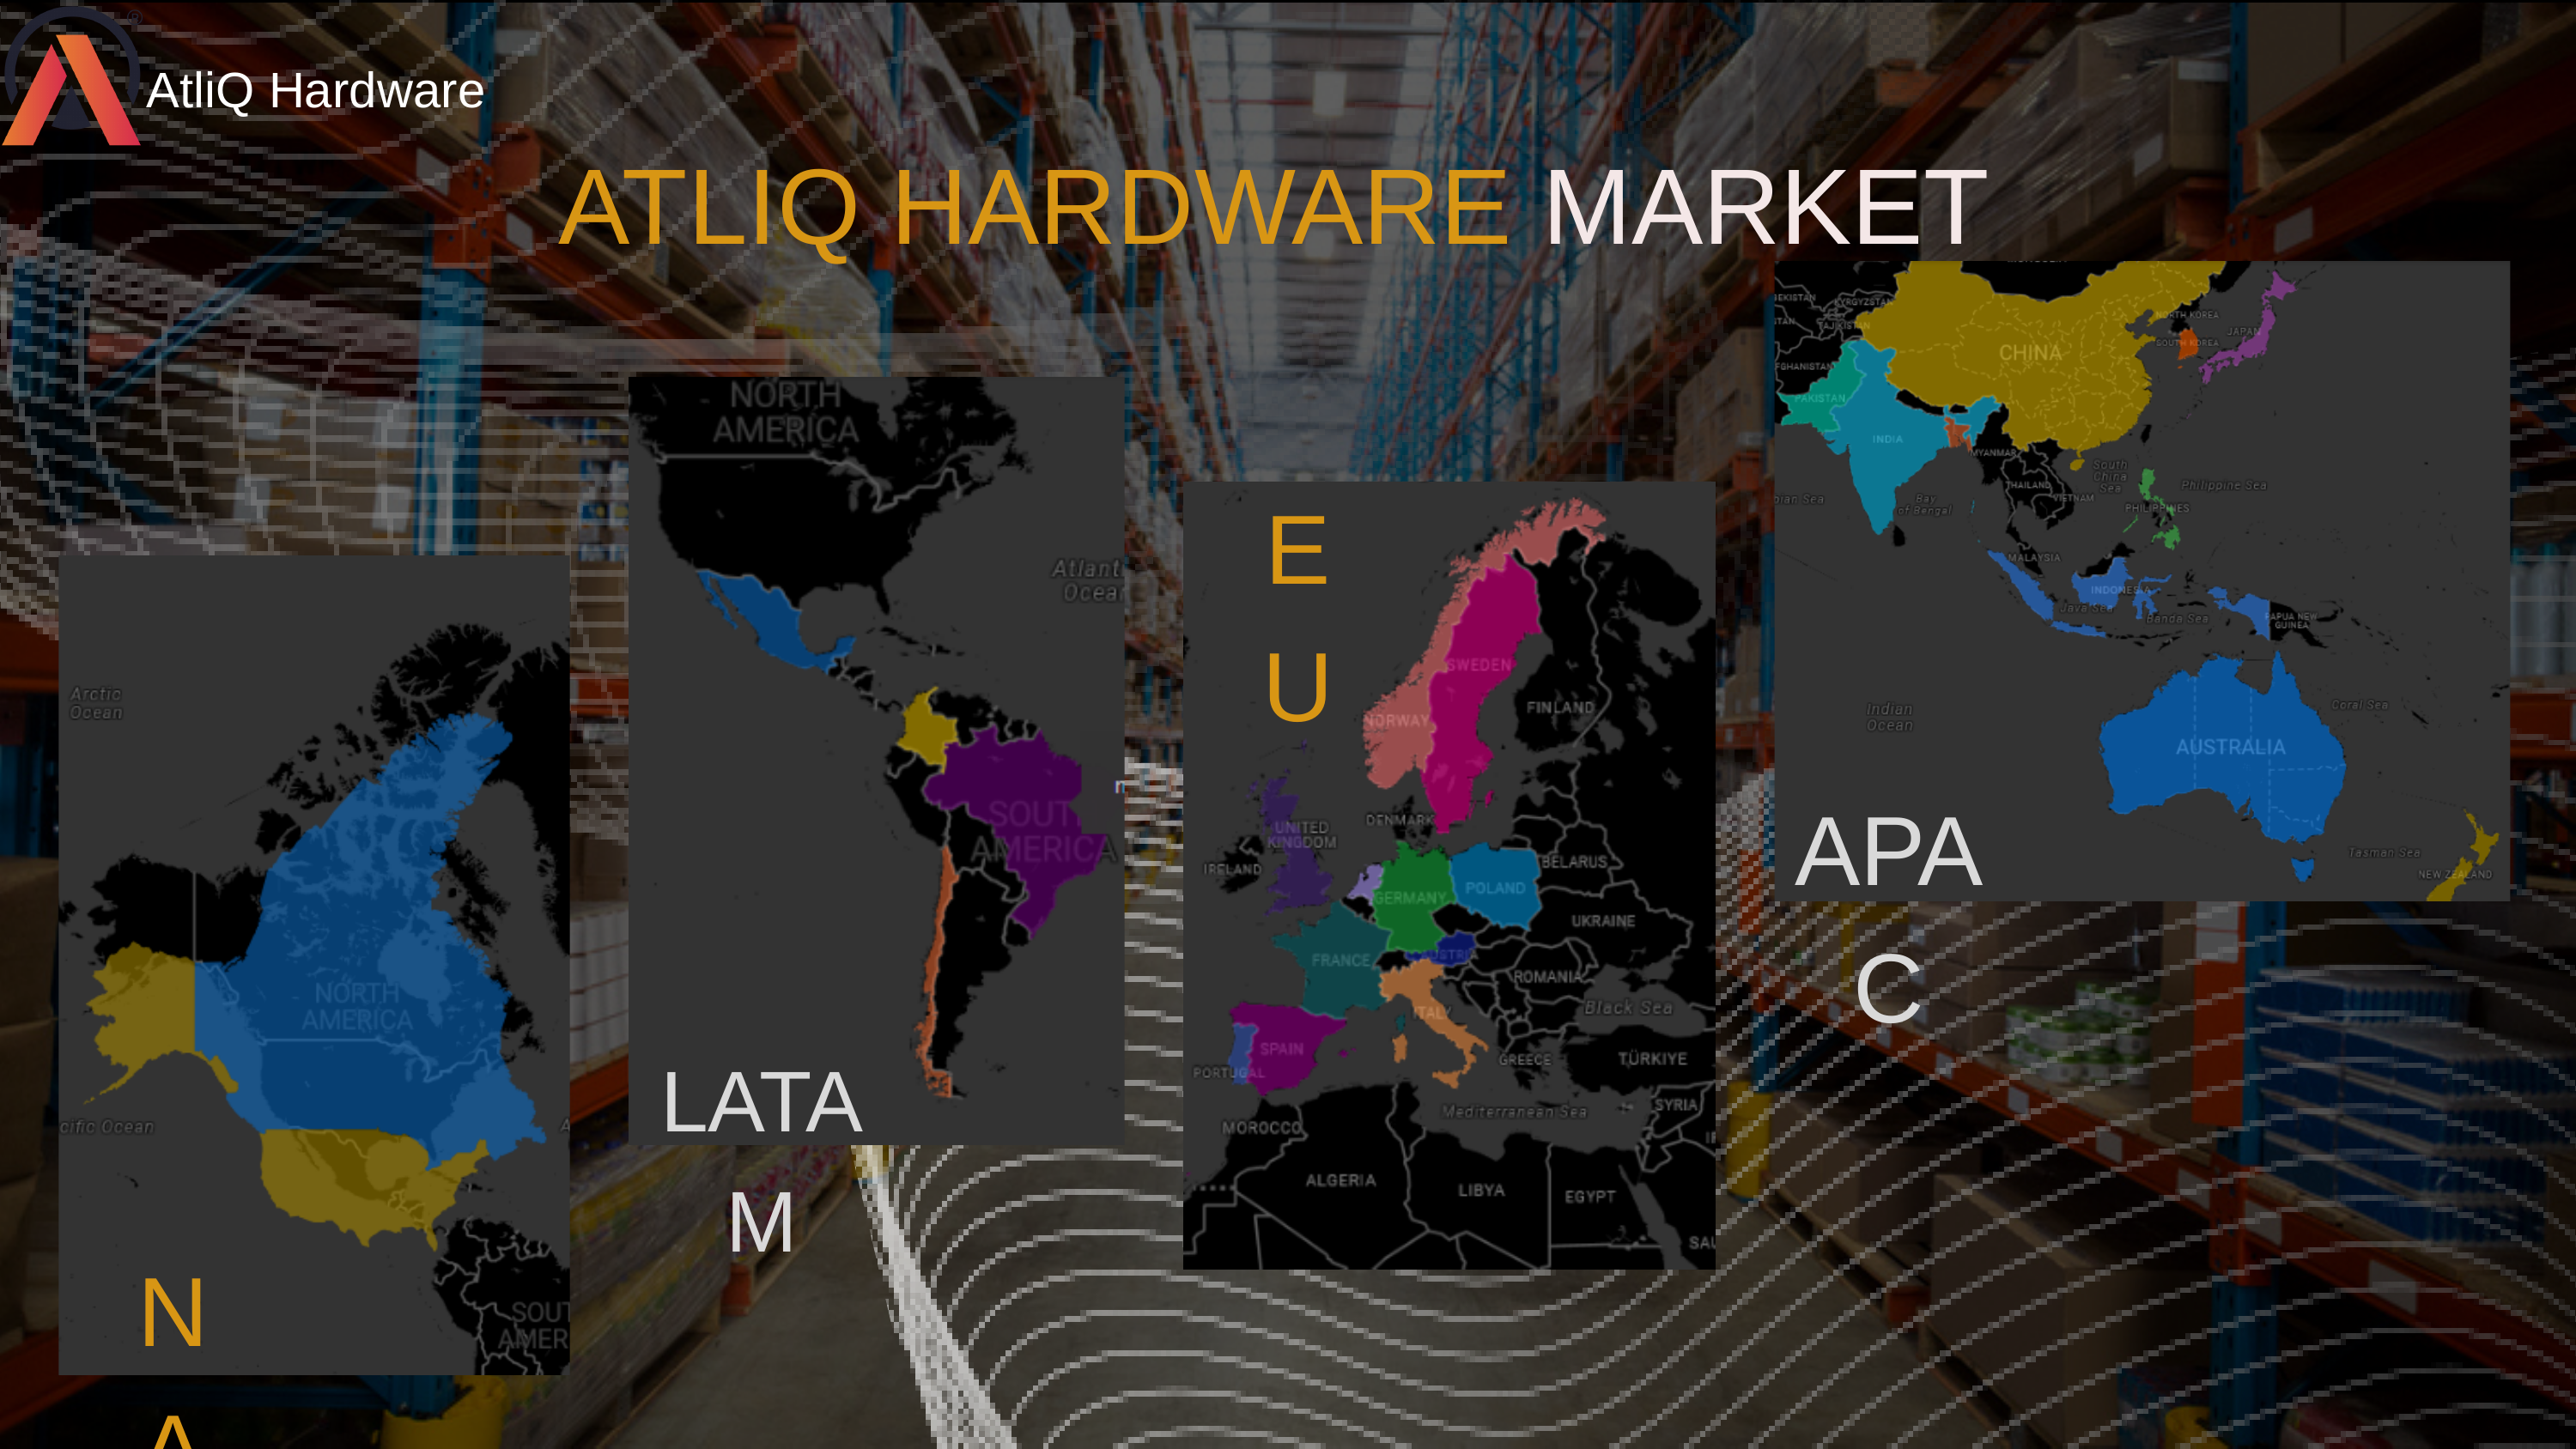

AtliQ Hardware
ATLIQ HARDWARE MARKET

EU

APAC
LATAM
NA